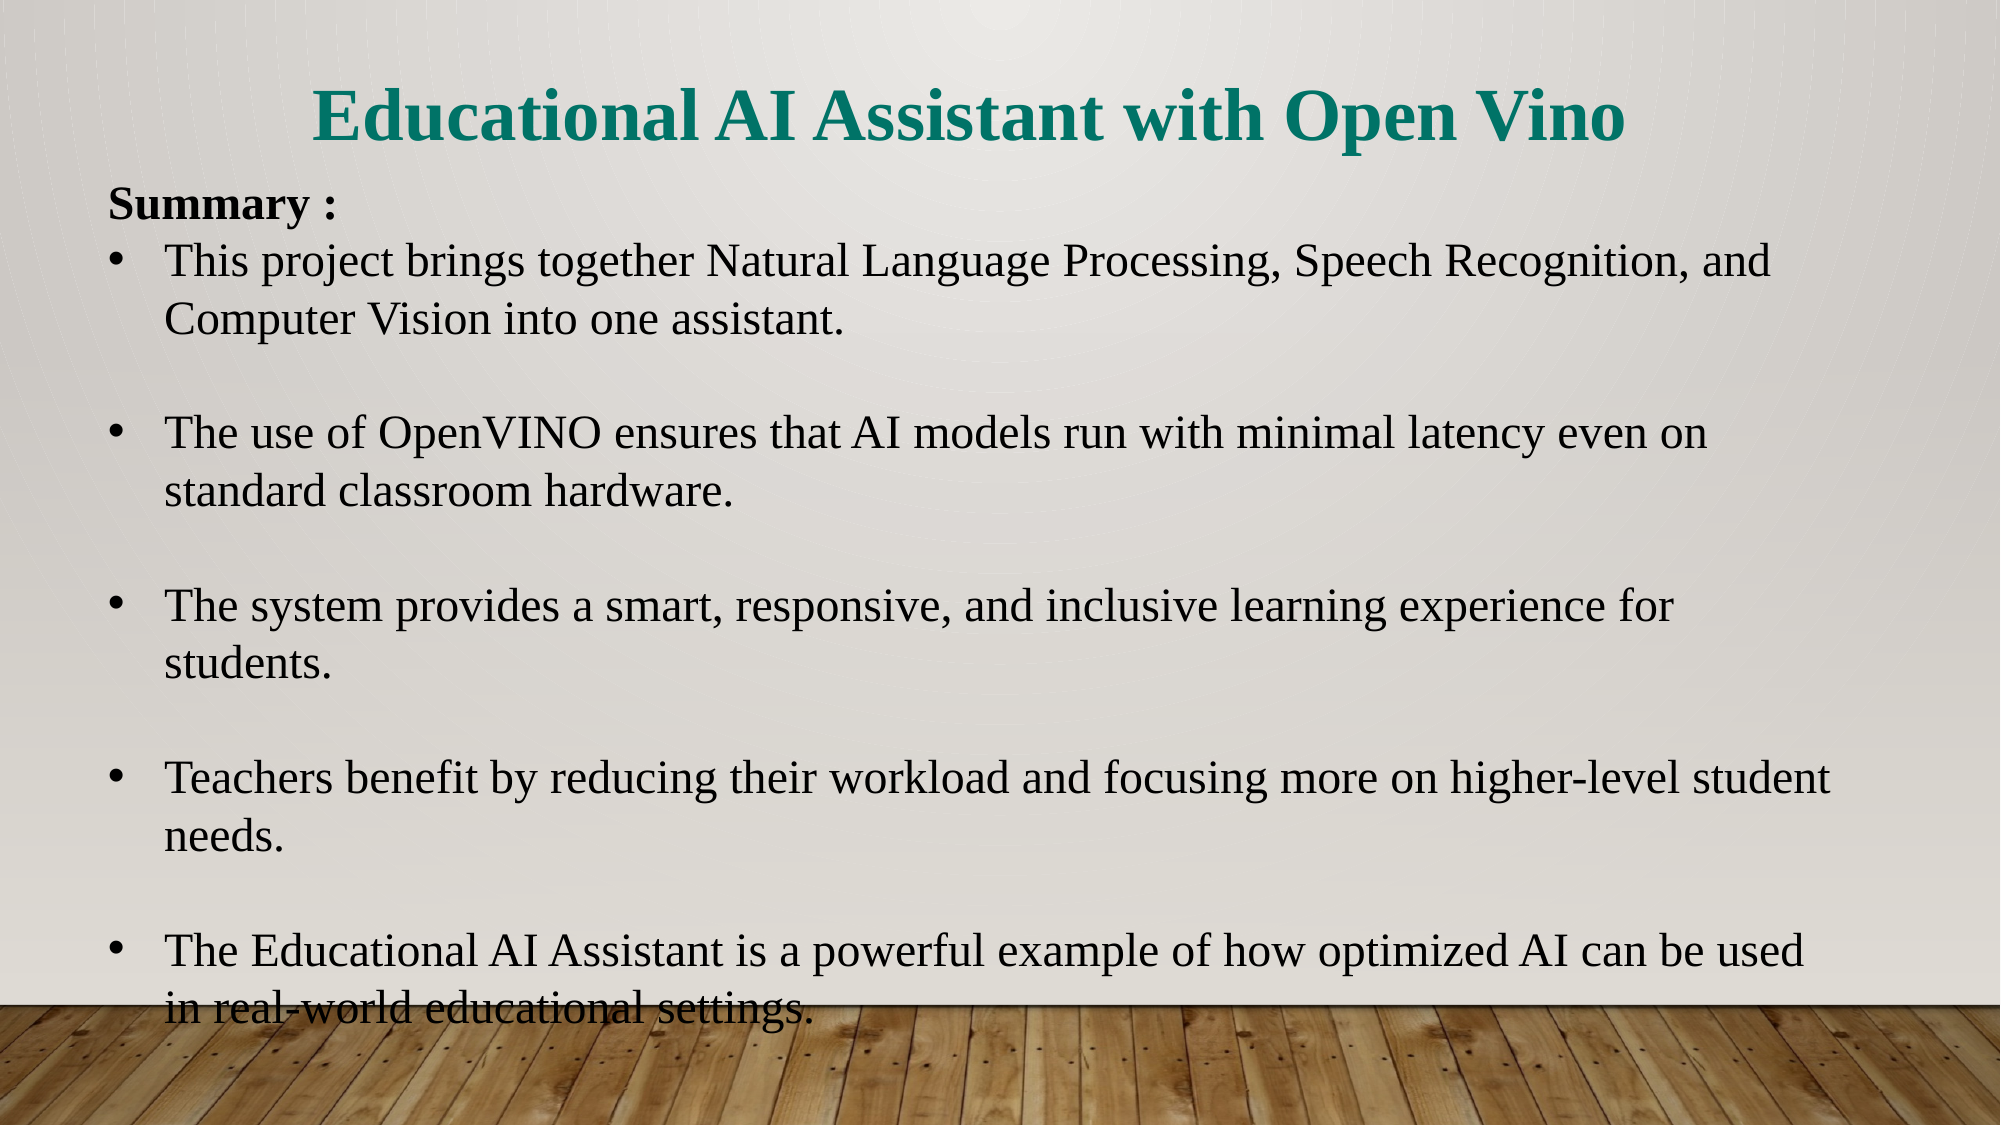

Educational AI Assistant with Open Vino
Summary :
This project brings together Natural Language Processing, Speech Recognition, and Computer Vision into one assistant.

The use of OpenVINO ensures that AI models run with minimal latency even on standard classroom hardware.

The system provides a smart, responsive, and inclusive learning experience for students.

Teachers benefit by reducing their workload and focusing more on higher-level student needs.

The Educational AI Assistant is a powerful example of how optimized AI can be used in real-world educational settings.